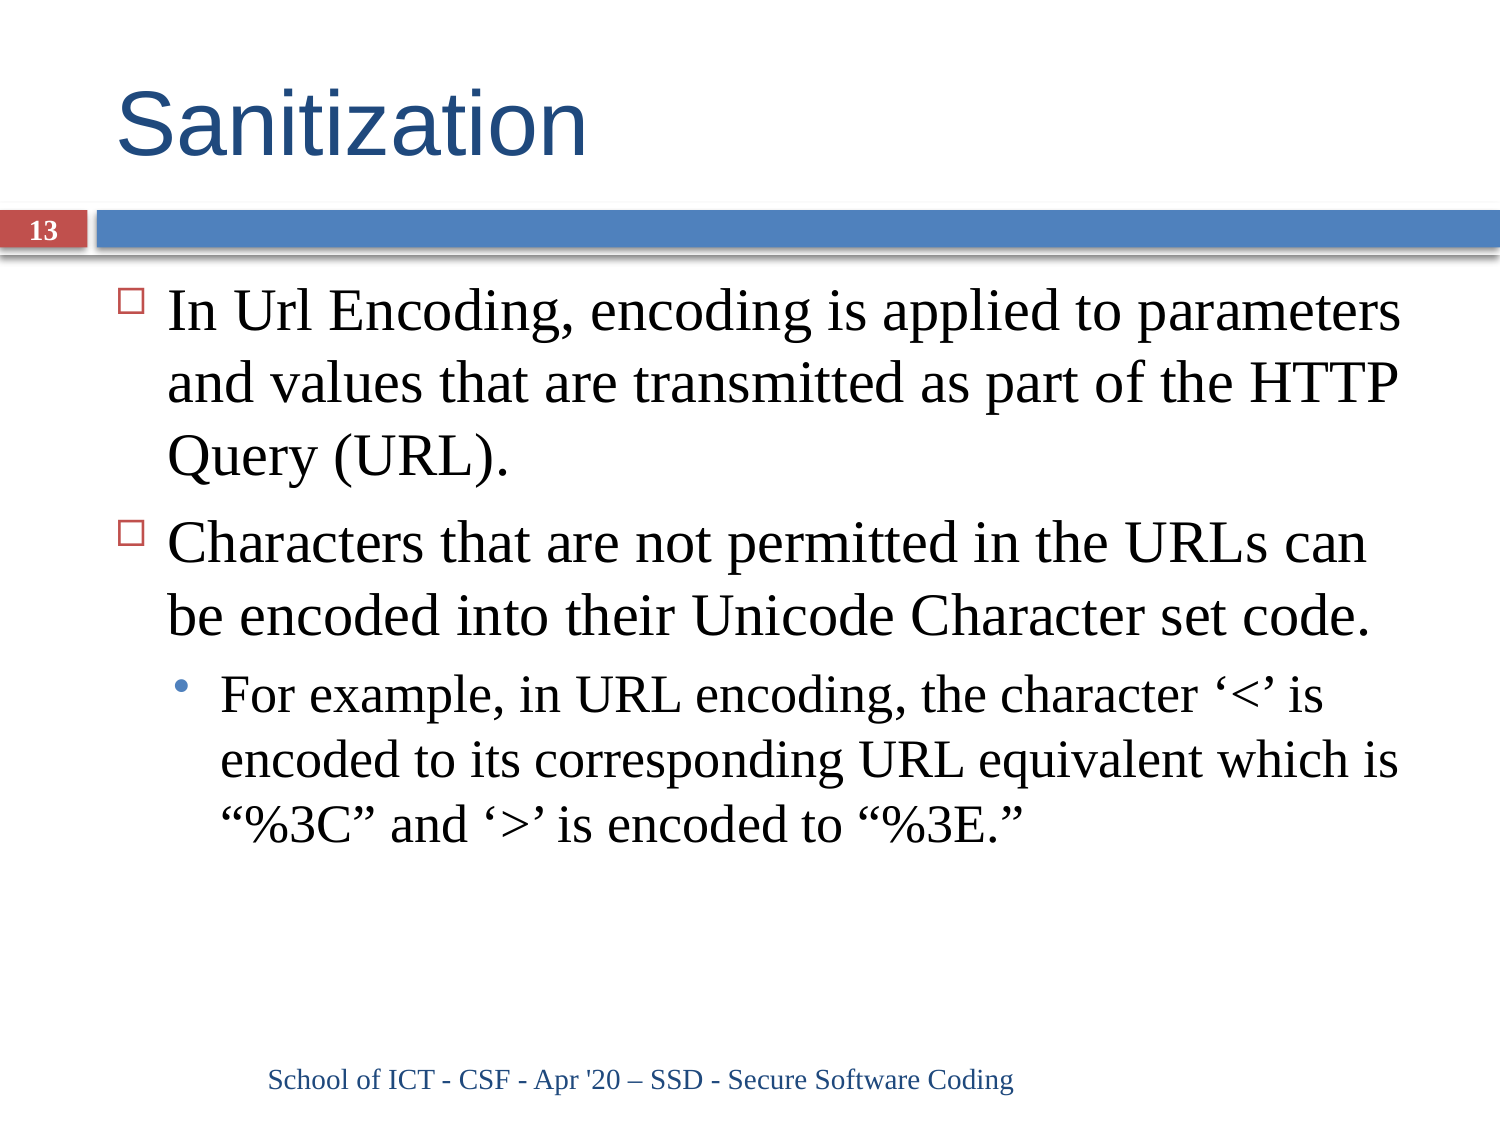

# Sanitization
13
In Url Encoding, encoding is applied to parameters and values that are transmitted as part of the HTTP Query (URL).
Characters that are not permitted in the URLs can be encoded into their Unicode Character set code.
For example, in URL encoding, the character ‘<’ is encoded to its corresponding URL equivalent which is “%3C” and ‘>’ is encoded to “%3E.”
School of ICT - CSF - Apr '20 – SSD - Secure Software Coding